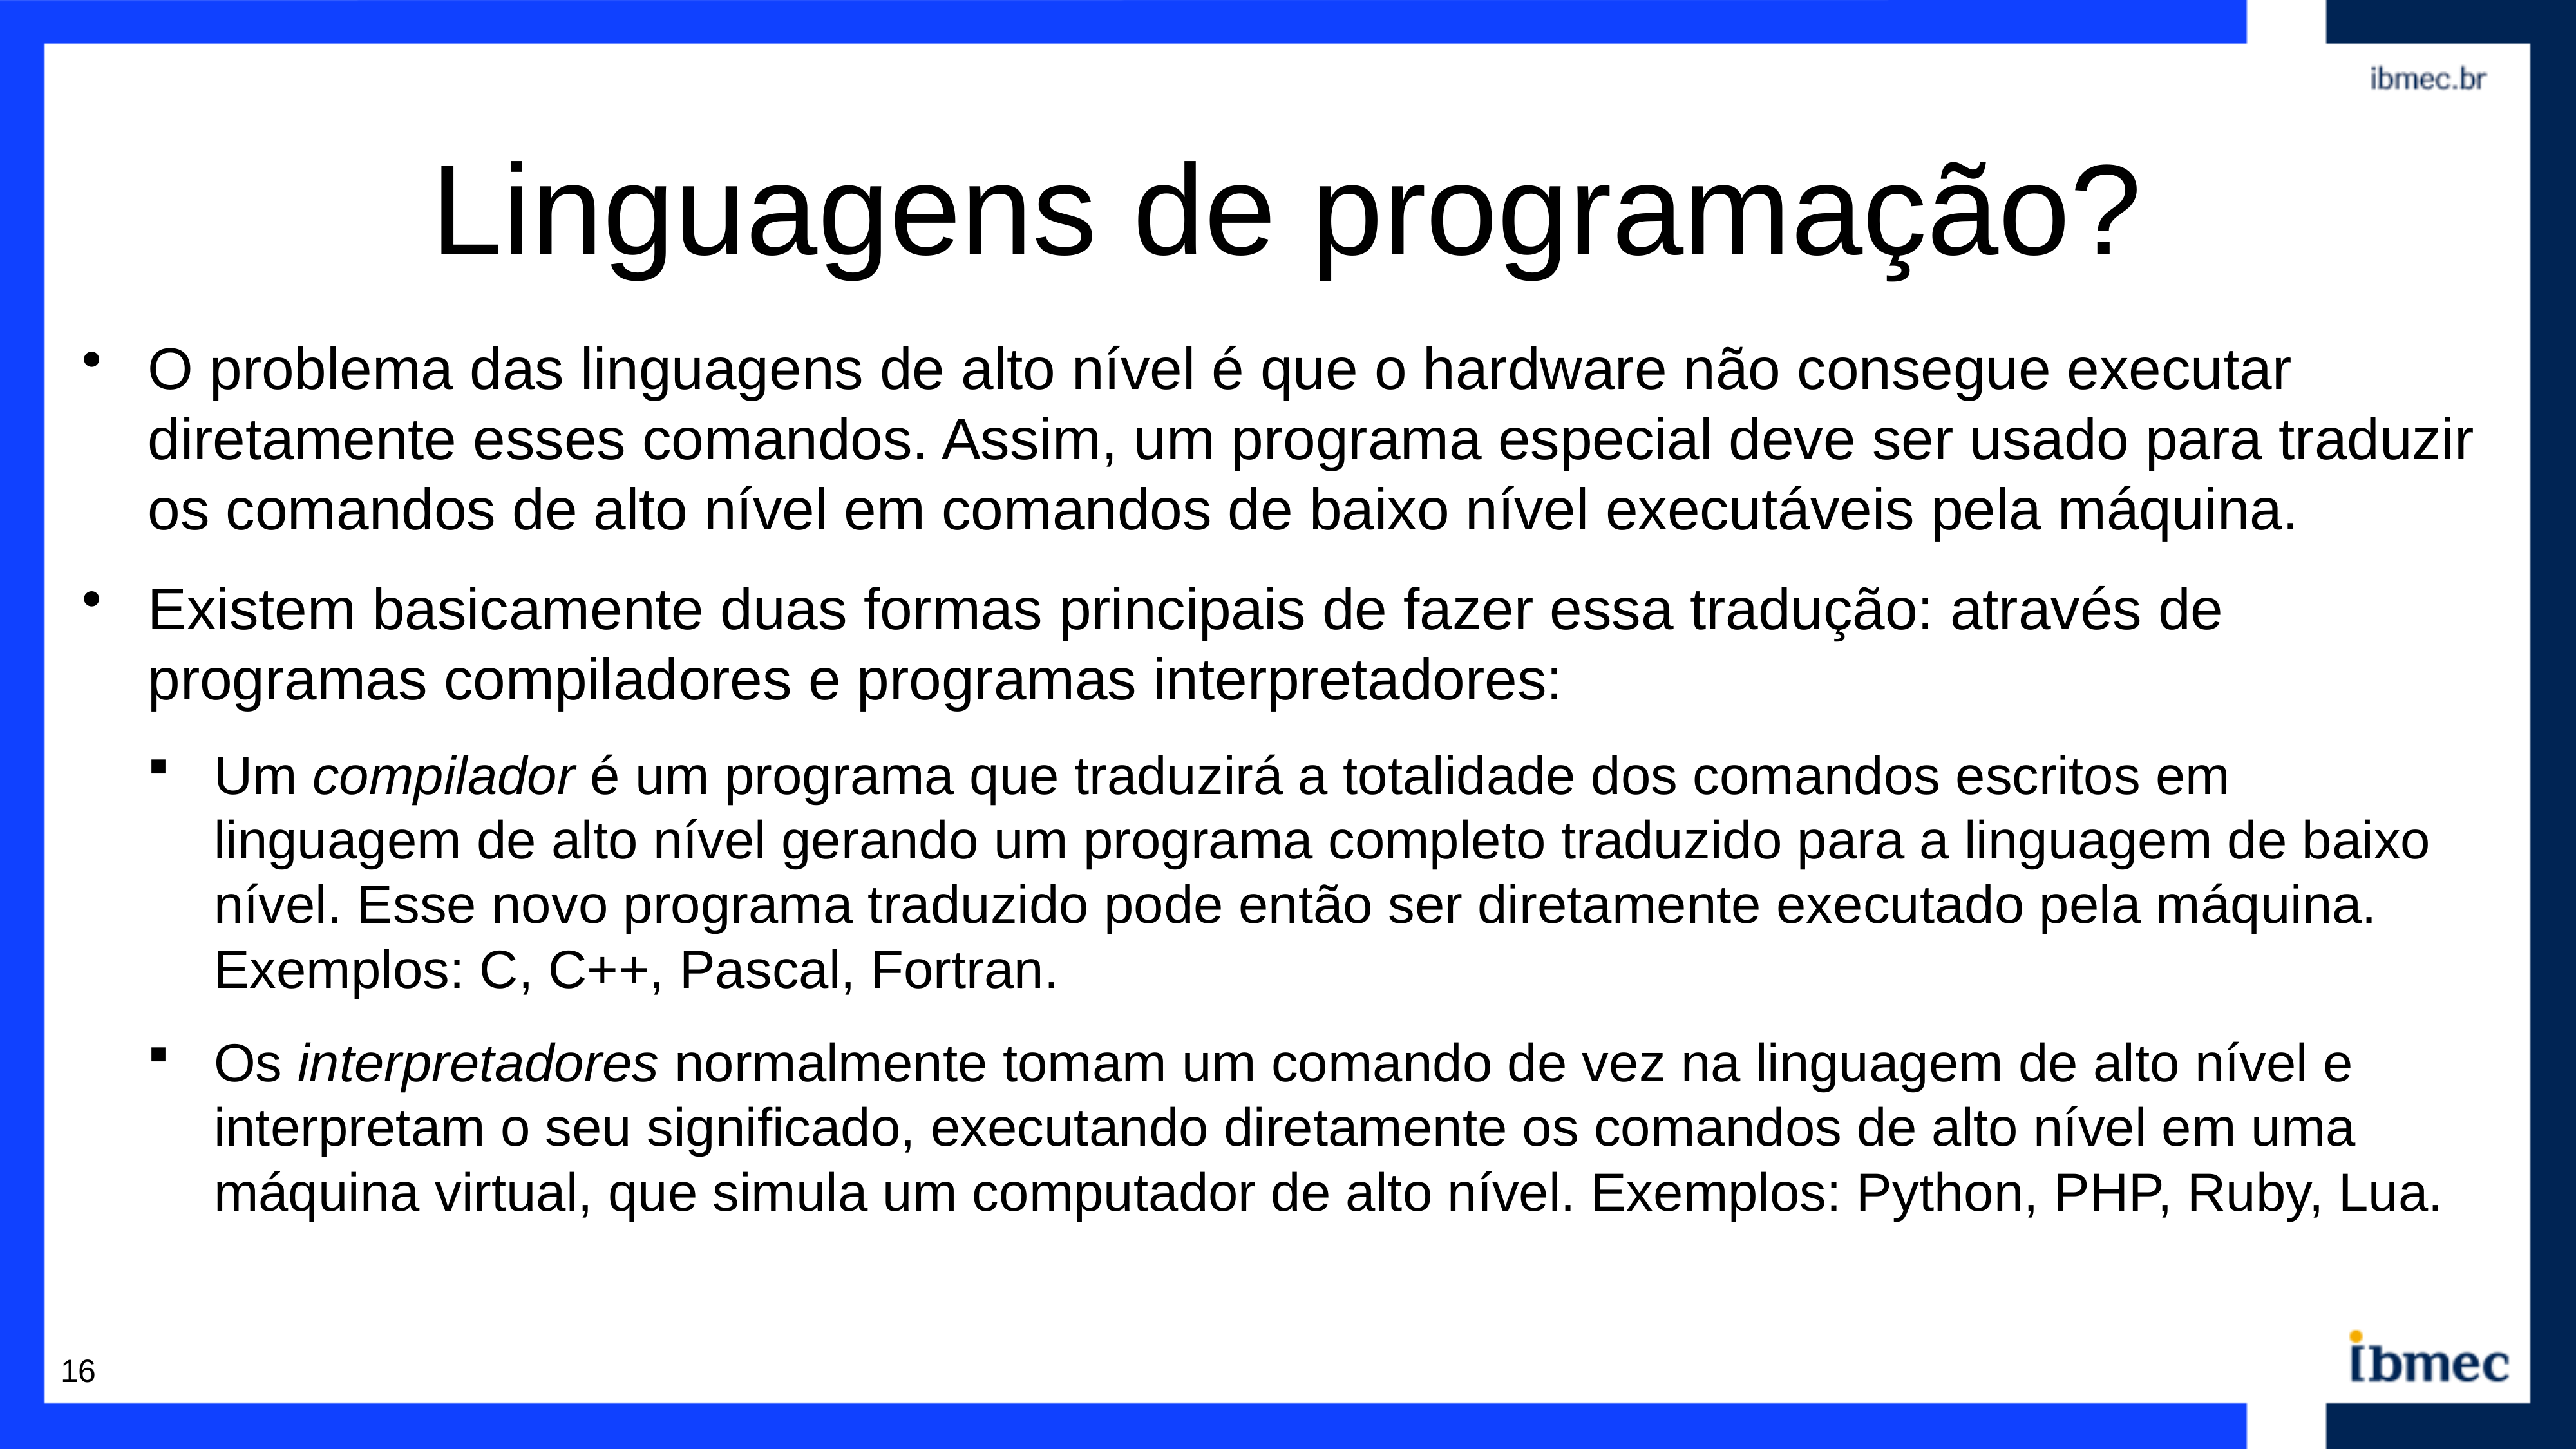

# Linguagens de programação?
O problema das linguagens de alto nível é que o hardware não consegue executar diretamente esses comandos. Assim, um programa especial deve ser usado para traduzir os comandos de alto nível em comandos de baixo nível executáveis pela máquina.
Existem basicamente duas formas principais de fazer essa tradução: através de programas compiladores e programas interpretadores:
Um compilador é um programa que traduzirá a totalidade dos comandos escritos em linguagem de alto nível gerando um programa completo traduzido para a linguagem de baixo nível. Esse novo programa traduzido pode então ser diretamente executado pela máquina. Exemplos: C, C++, Pascal, Fortran.
Os interpretadores normalmente tomam um comando de vez na linguagem de alto nível e interpretam o seu significado, executando diretamente os comandos de alto nível em uma máquina virtual, que simula um computador de alto nível. Exemplos: Python, PHP, Ruby, Lua.
16